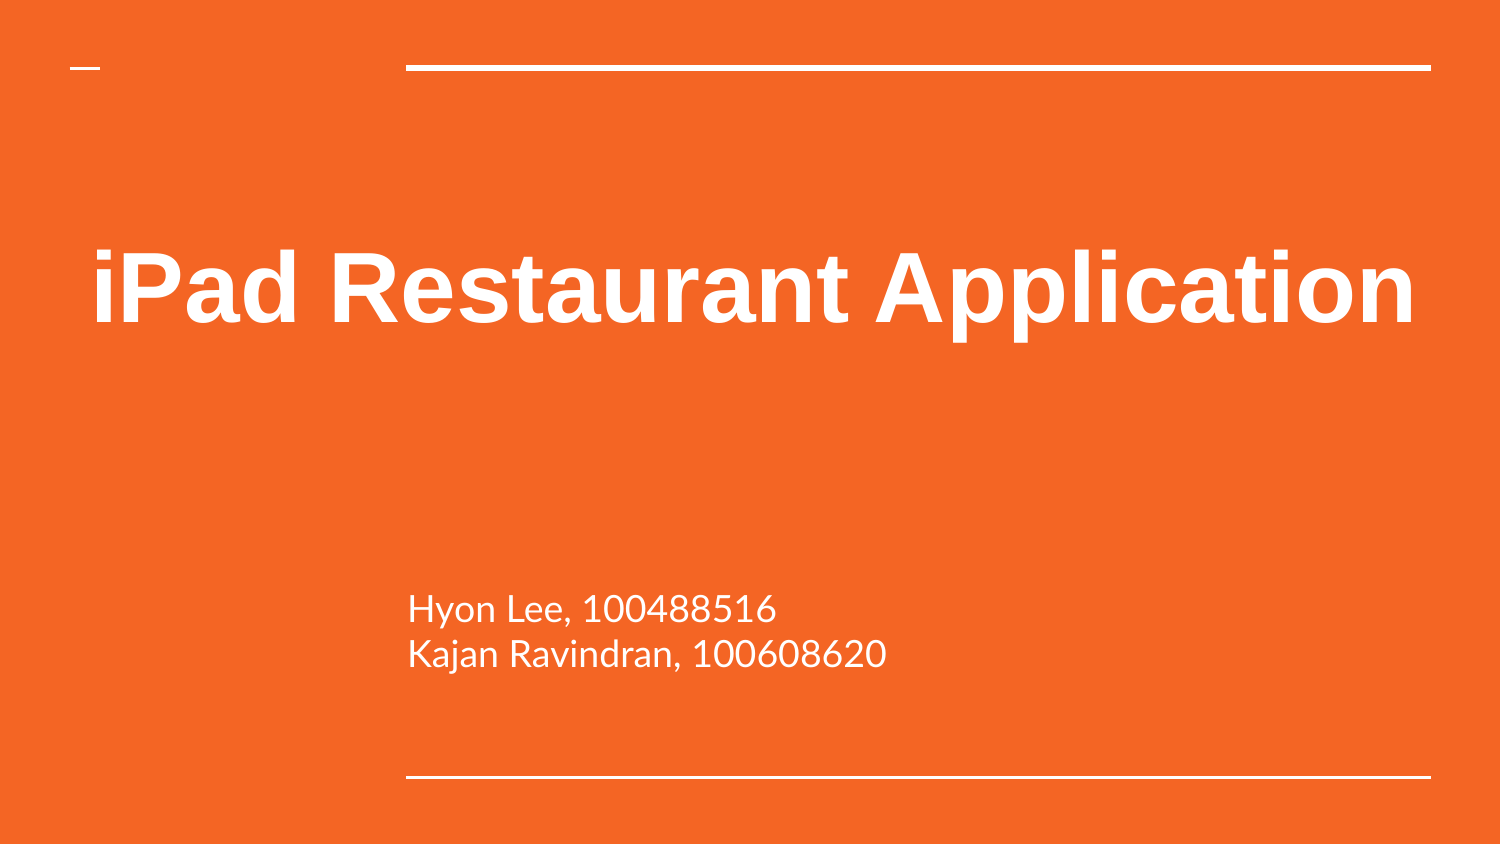

# iPad Restaurant Application
Hyon Lee, 100488516
Kajan Ravindran, 100608620